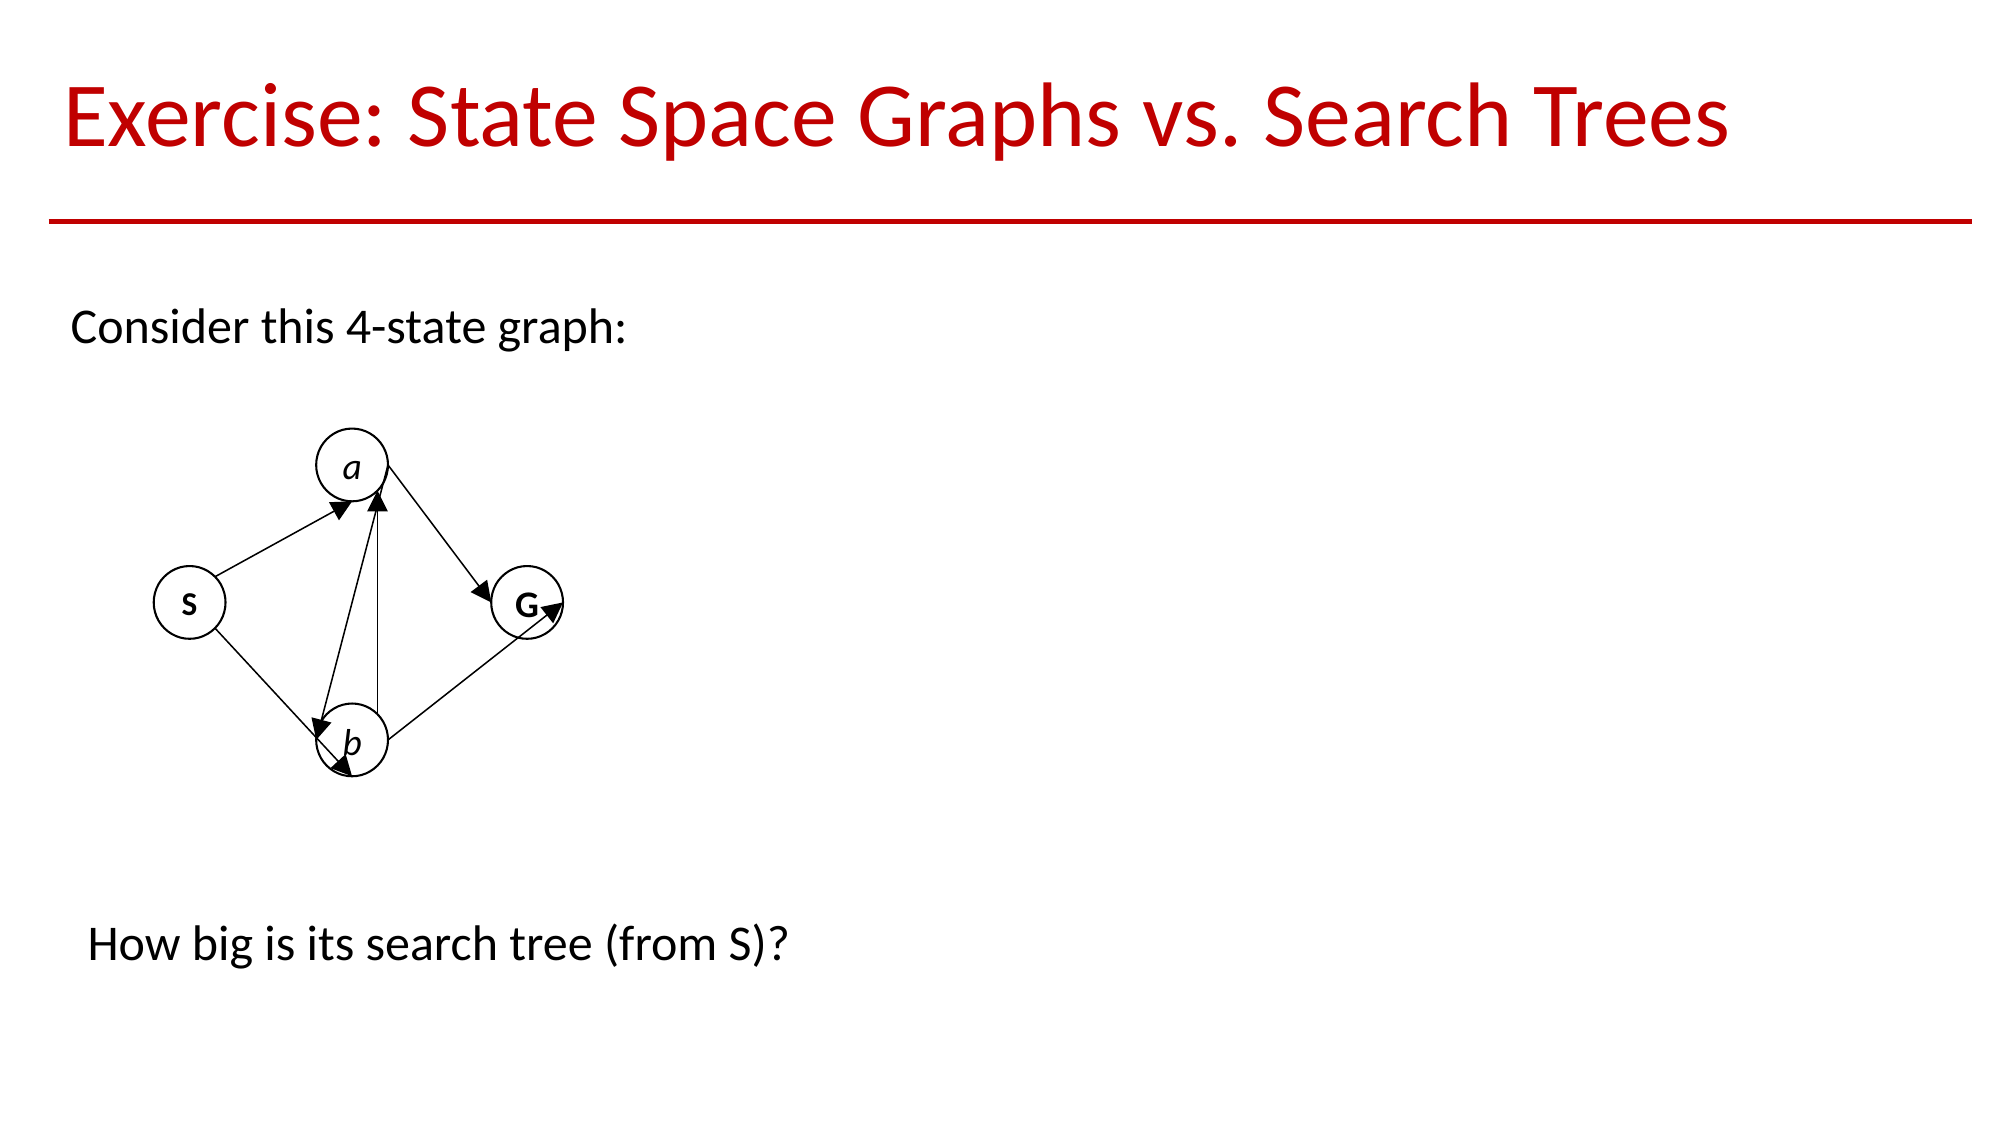

# Exercise: State Space Graphs vs. Search Trees
Consider this 4-state graph:
a
S
G
b
How big is its search tree (from S)?